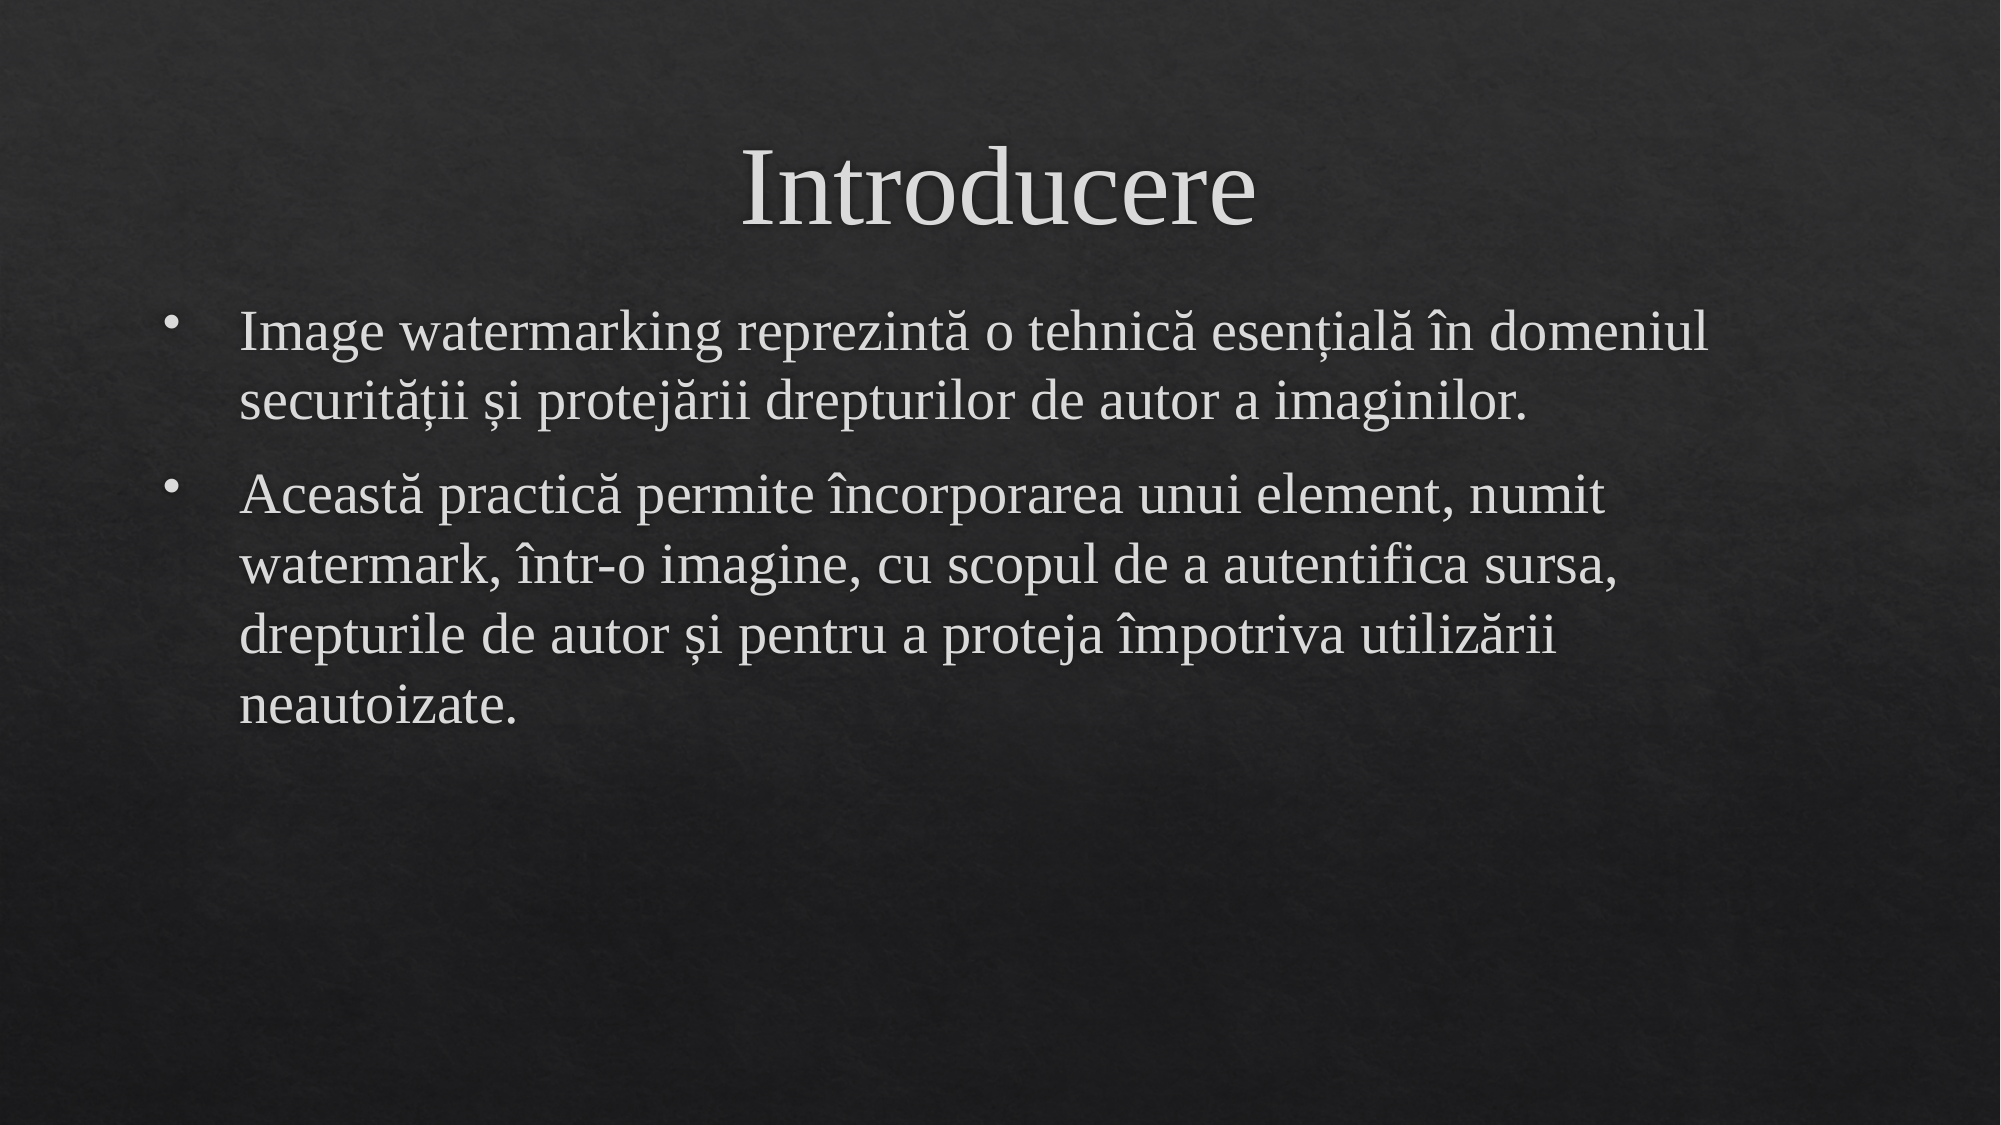

# Introducere
Image watermarking reprezintă o tehnică esențială în domeniul securității și protejării drepturilor de autor a imaginilor.
Această practică permite încorporarea unui element, numit watermark, într-o imagine, cu scopul de a autentifica sursa, drepturile de autor și pentru a proteja împotriva utilizării neautoizate.